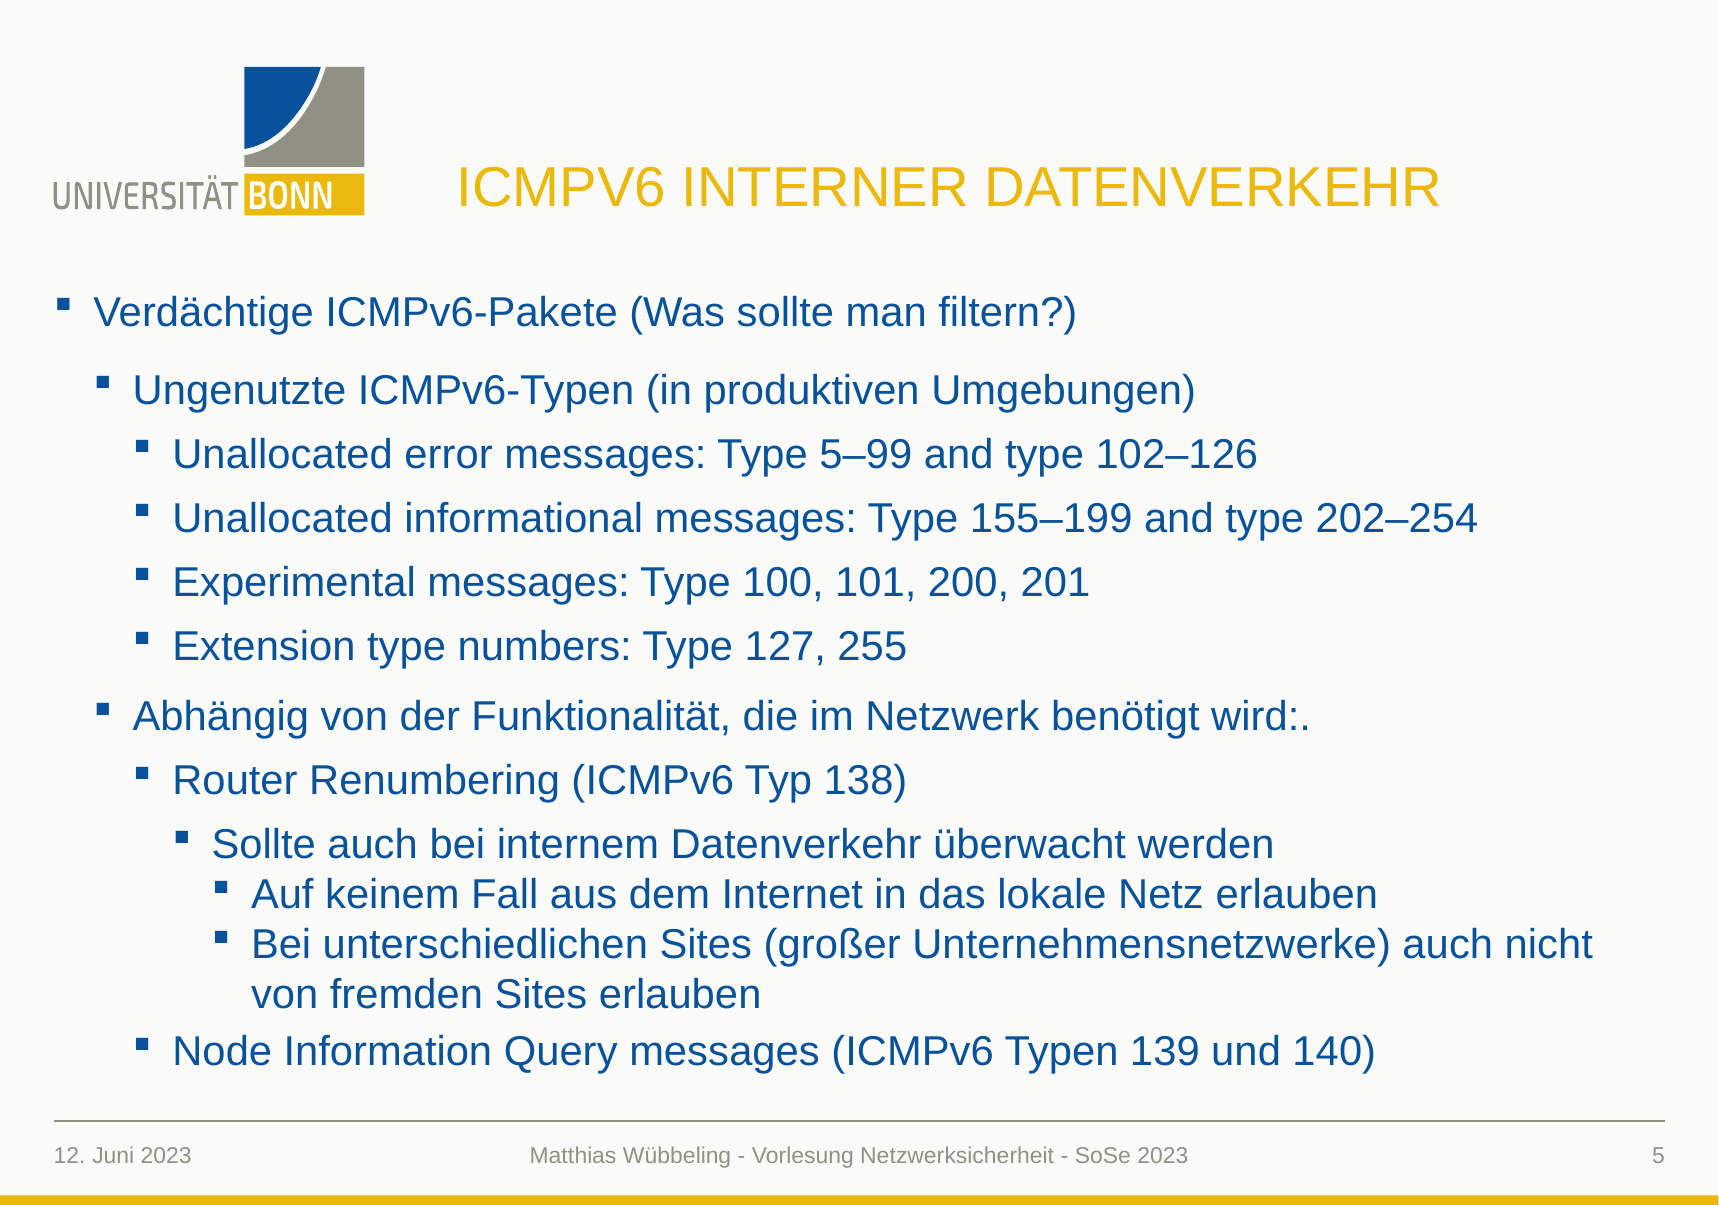

# ICMPv6 interner Datenverkehr
Verdächtige ICMPv6-Pakete (Was sollte man filtern?)
Ungenutzte ICMPv6-Typen (in produktiven Umgebungen)
Unallocated error messages: Type 5–99 and type 102–126
Unallocated informational messages: Type 155–199 and type 202–254
Experimental messages: Type 100, 101, 200, 201
Extension type numbers: Type 127, 255
Abhängig von der Funktionalität, die im Netzwerk benötigt wird:.
Router Renumbering (ICMPv6 Typ 138)
Sollte auch bei internem Datenverkehr überwacht werden
Auf keinem Fall aus dem Internet in das lokale Netz erlauben
Bei unterschiedlichen Sites (großer Unternehmensnetzwerke) auch nicht von fremden Sites erlauben
Node Information Query messages (ICMPv6 Typen 139 und 140)

12. Juni 2023
5
Matthias Wübbeling - Vorlesung Netzwerksicherheit - SoSe 2023